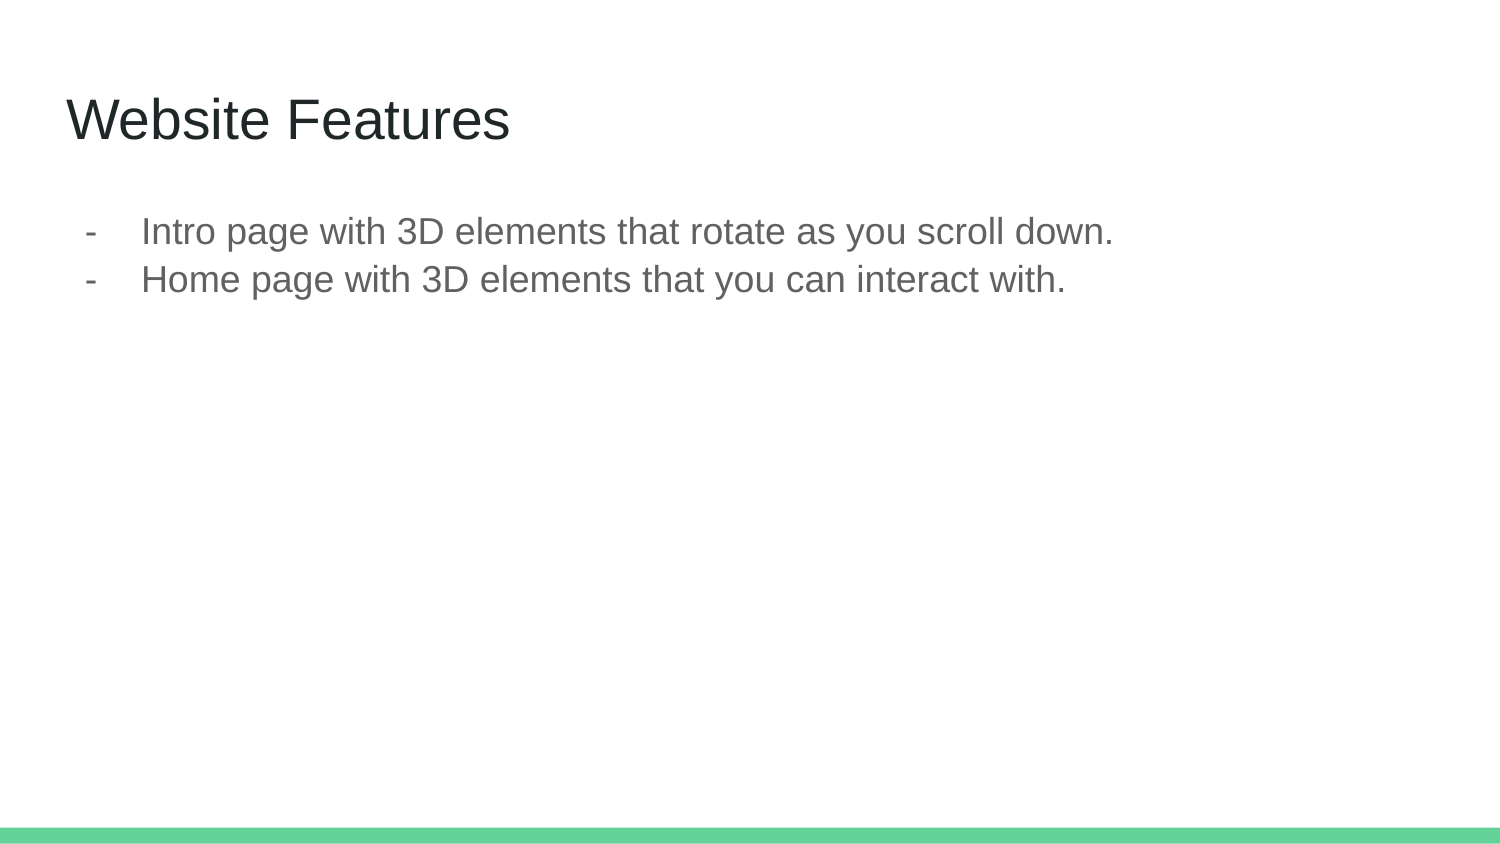

# Website Features
Intro page with 3D elements that rotate as you scroll down.
Home page with 3D elements that you can interact with.